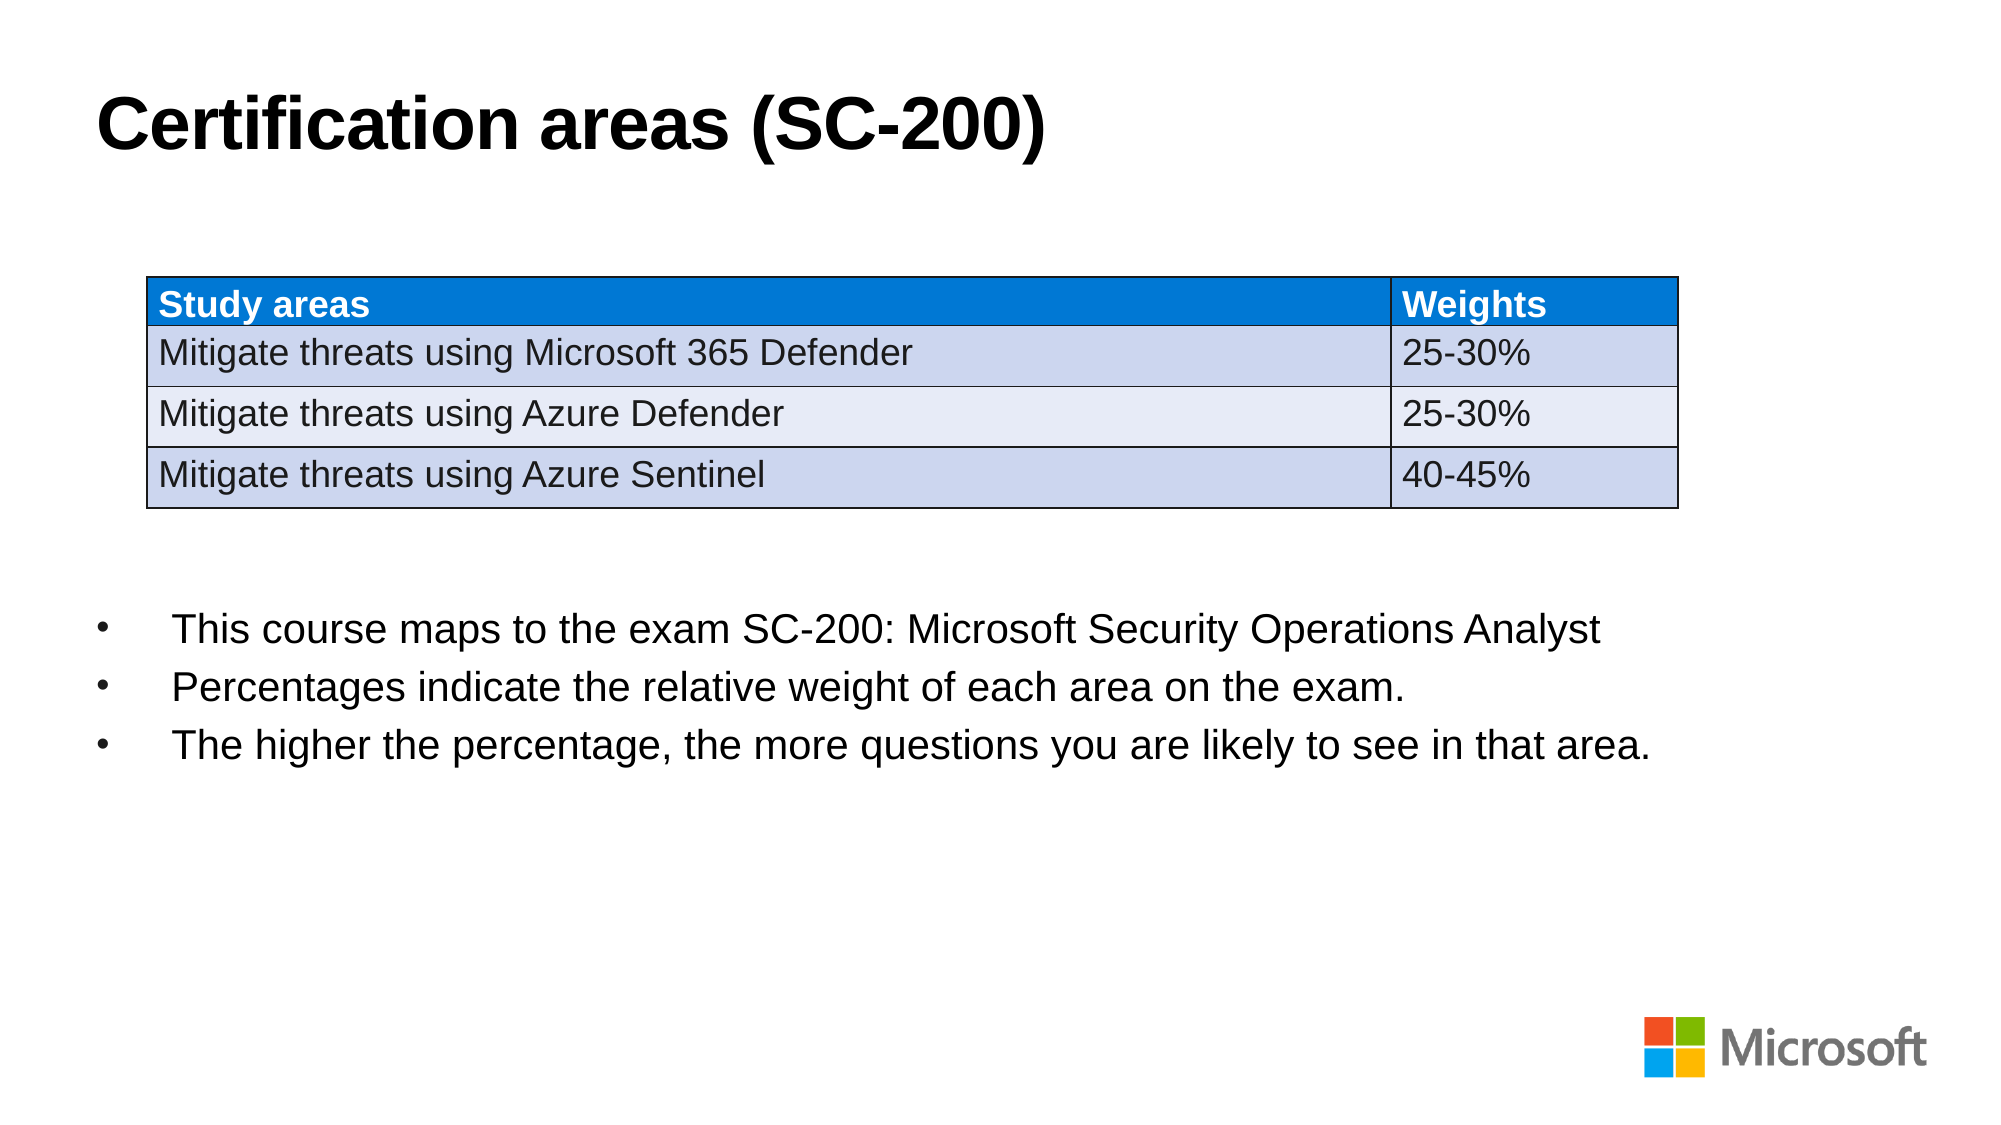

# Certification areas (SC-200)
| Study areas | Weights |
| --- | --- |
| Mitigate threats using Microsoft 365 Defender | 25-30% |
| Mitigate threats using Azure Defender | 25-30% |
| Mitigate threats using Azure Sentinel | 40-45% |
This course maps to the exam SC-200: Microsoft Security Operations Analyst
Percentages indicate the relative weight of each area on the exam.
The higher the percentage, the more questions you are likely to see in that area.